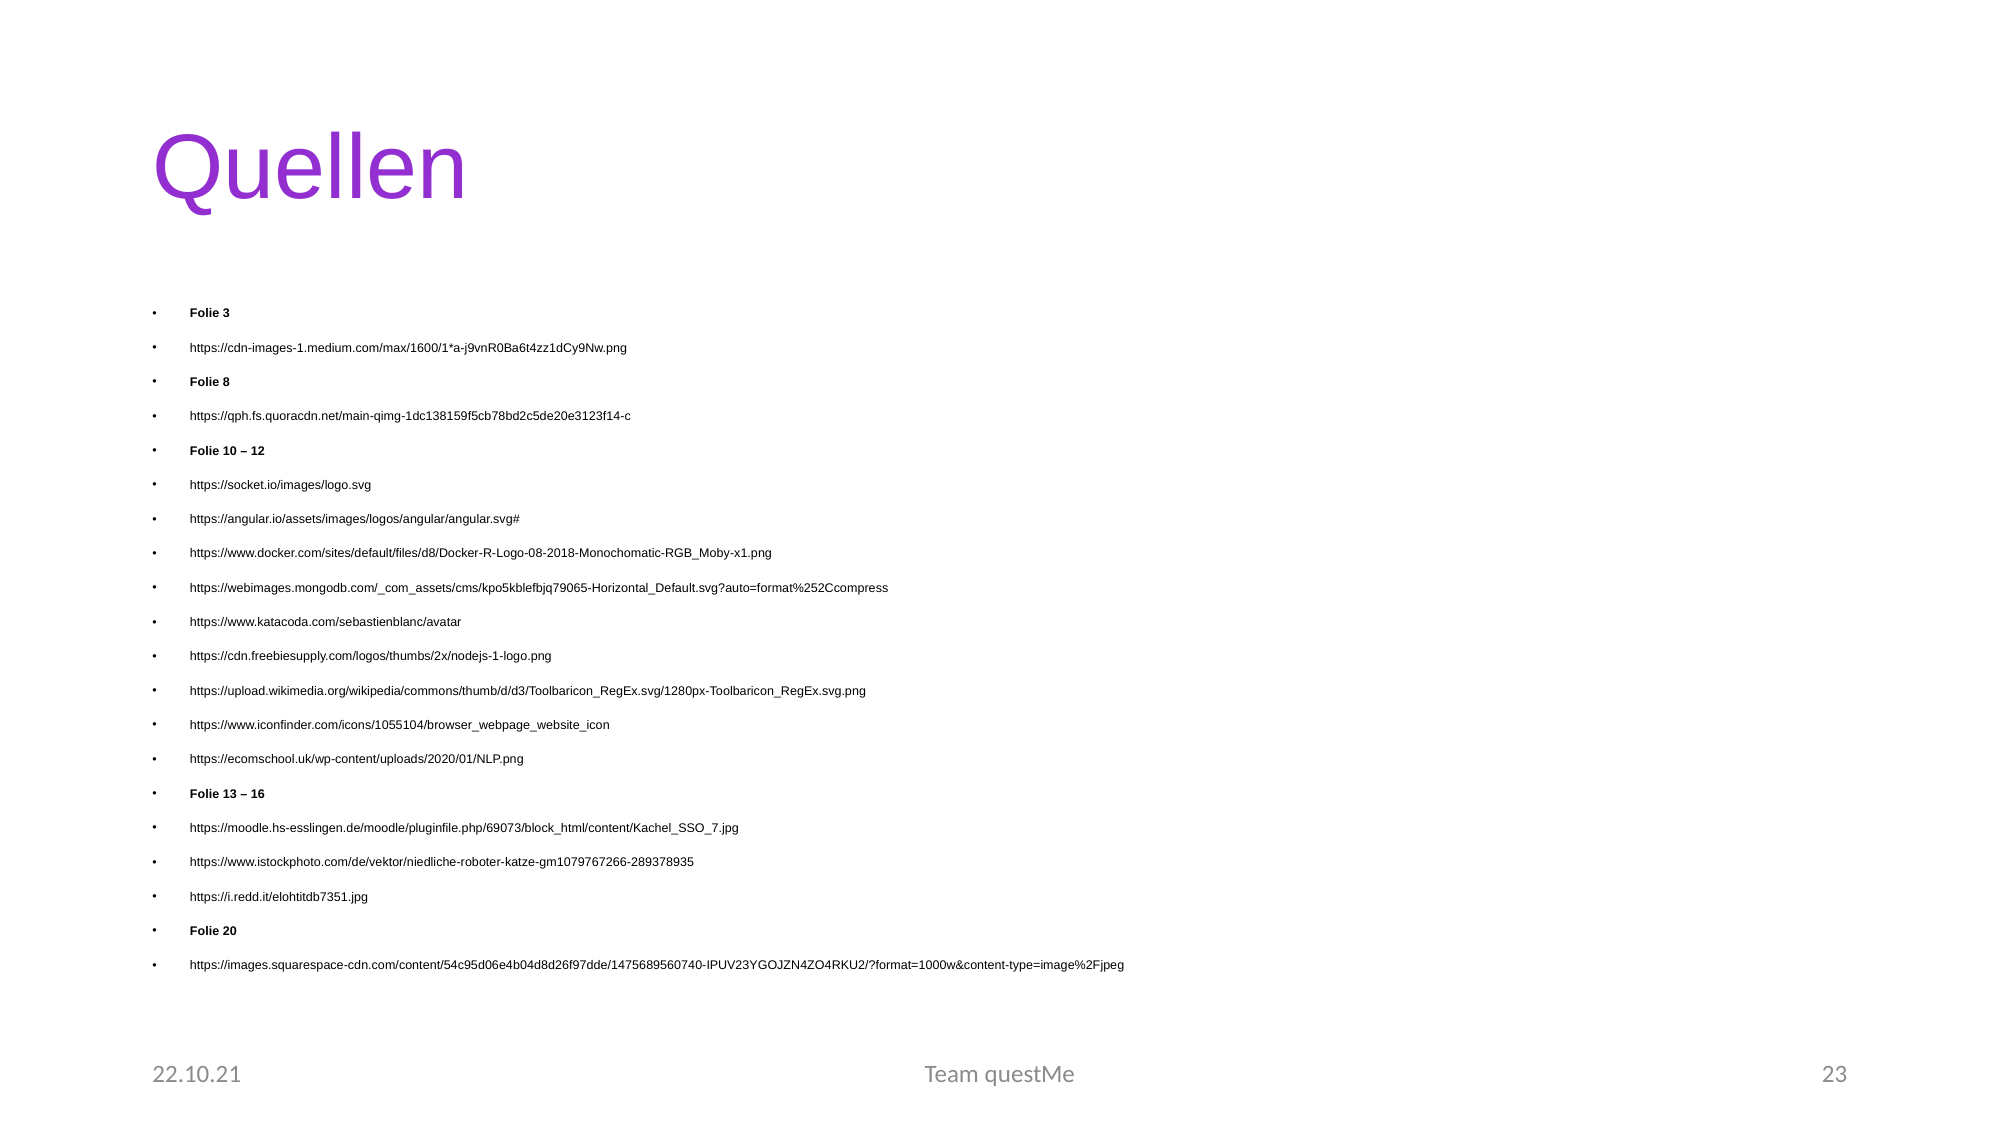

# Quellen
Folie 3
https://cdn-images-1.medium.com/max/1600/1*a-j9vnR0Ba6t4zz1dCy9Nw.png
Folie 8
https://qph.fs.quoracdn.net/main-qimg-1dc138159f5cb78bd2c5de20e3123f14-c
Folie 10 – 12
https://socket.io/images/logo.svg
https://angular.io/assets/images/logos/angular/angular.svg#
https://www.docker.com/sites/default/files/d8/Docker-R-Logo-08-2018-Monochomatic-RGB_Moby-x1.png
https://webimages.mongodb.com/_com_assets/cms/kpo5kblefbjq79065-Horizontal_Default.svg?auto=format%252Ccompress
https://www.katacoda.com/sebastienblanc/avatar
https://cdn.freebiesupply.com/logos/thumbs/2x/nodejs-1-logo.png
https://upload.wikimedia.org/wikipedia/commons/thumb/d/d3/Toolbaricon_RegEx.svg/1280px-Toolbaricon_RegEx.svg.png
https://www.iconfinder.com/icons/1055104/browser_webpage_website_icon
https://ecomschool.uk/wp-content/uploads/2020/01/NLP.png
Folie 13 – 16
https://moodle.hs-esslingen.de/moodle/pluginfile.php/69073/block_html/content/Kachel_SSO_7.jpg
https://www.istockphoto.com/de/vektor/niedliche-roboter-katze-gm1079767266-289378935
https://i.redd.it/elohtitdb7351.jpg
Folie 20
https://images.squarespace-cdn.com/content/54c95d06e4b04d8d26f97dde/1475689560740-IPUV23YGOJZN4ZO4RKU2/?format=1000w&content-type=image%2Fjpeg
22.10.21
Team questMe
23